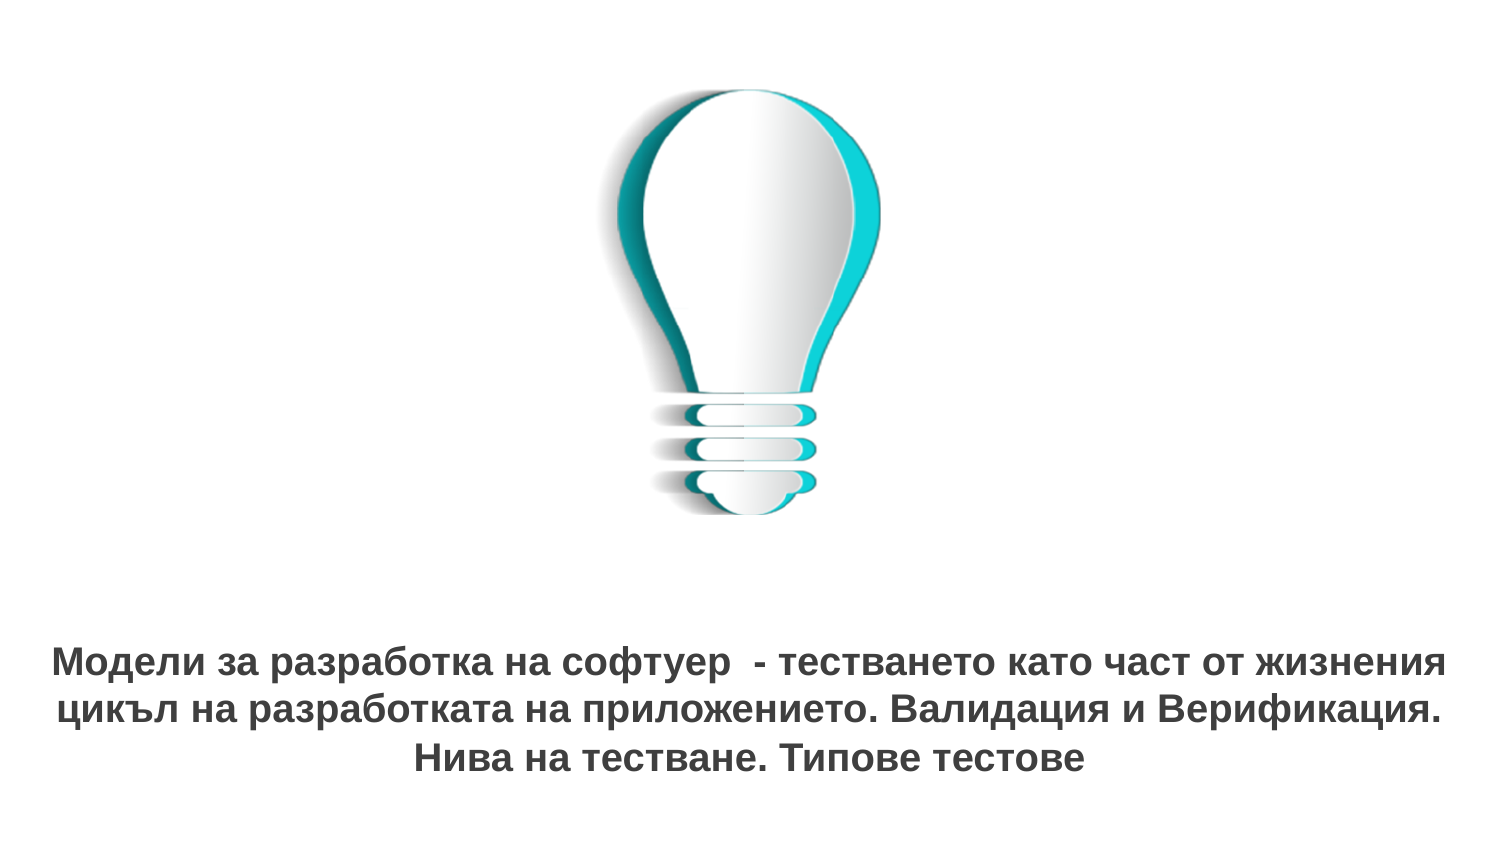

# Модели за разработка на софтуер  - тестването като част от жизнения цикъл на разработката на приложението. Валидация и Верификация. Нива на тестване. Типове тестове